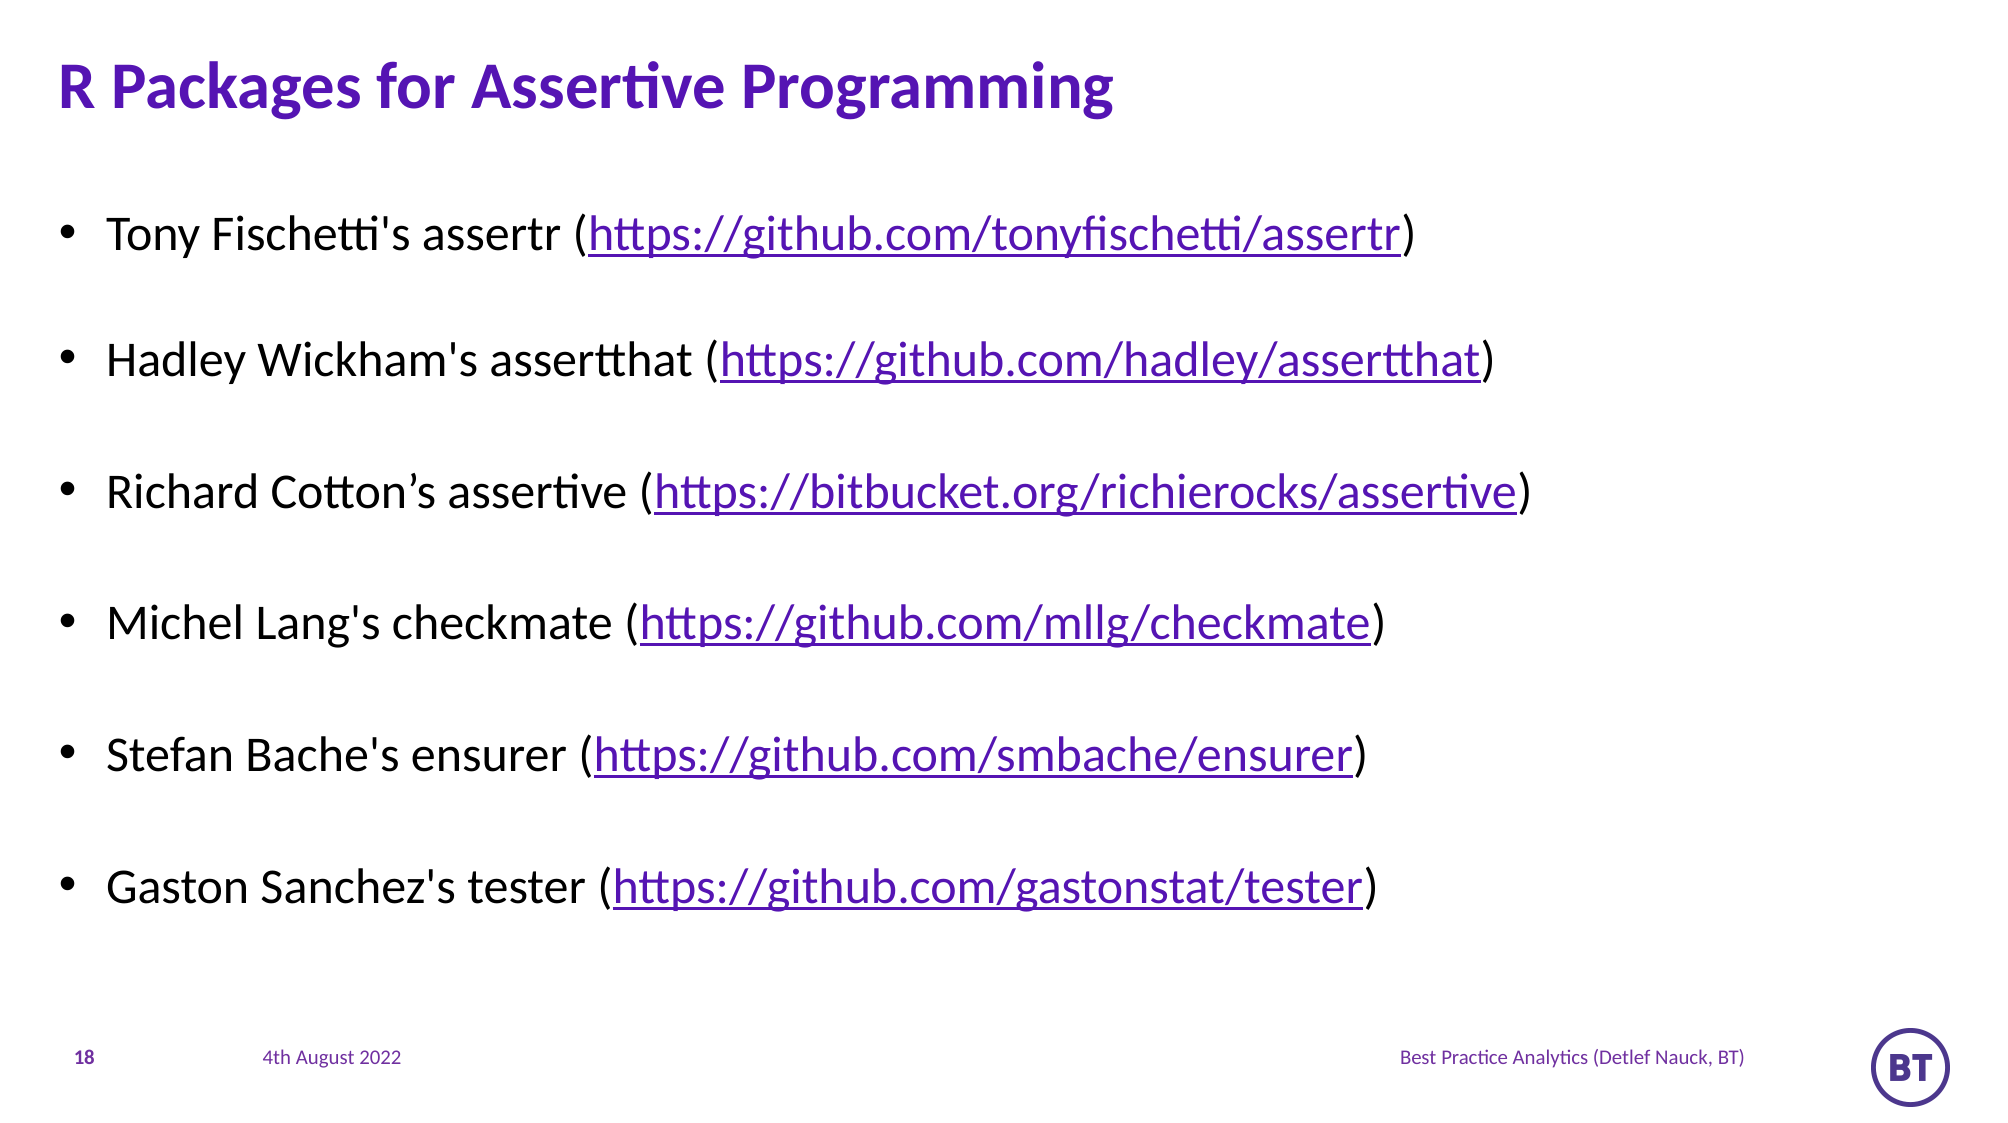

# R Packages for Assertive Programming
Tony Fischetti's assertr (https://github.com/tonyfischetti/assertr)
Hadley Wickham's assertthat (https://github.com/hadley/assertthat)
Richard Cotton’s assertive (https://bitbucket.org/richierocks/assertive)
Michel Lang's checkmate (https://github.com/mllg/checkmate)
Stefan Bache's ensurer (https://github.com/smbache/ensurer)
Gaston Sanchez's tester (https://github.com/gastonstat/tester)

18
Best Practice Analytics (Detlef Nauck, BT)
4th August 2022